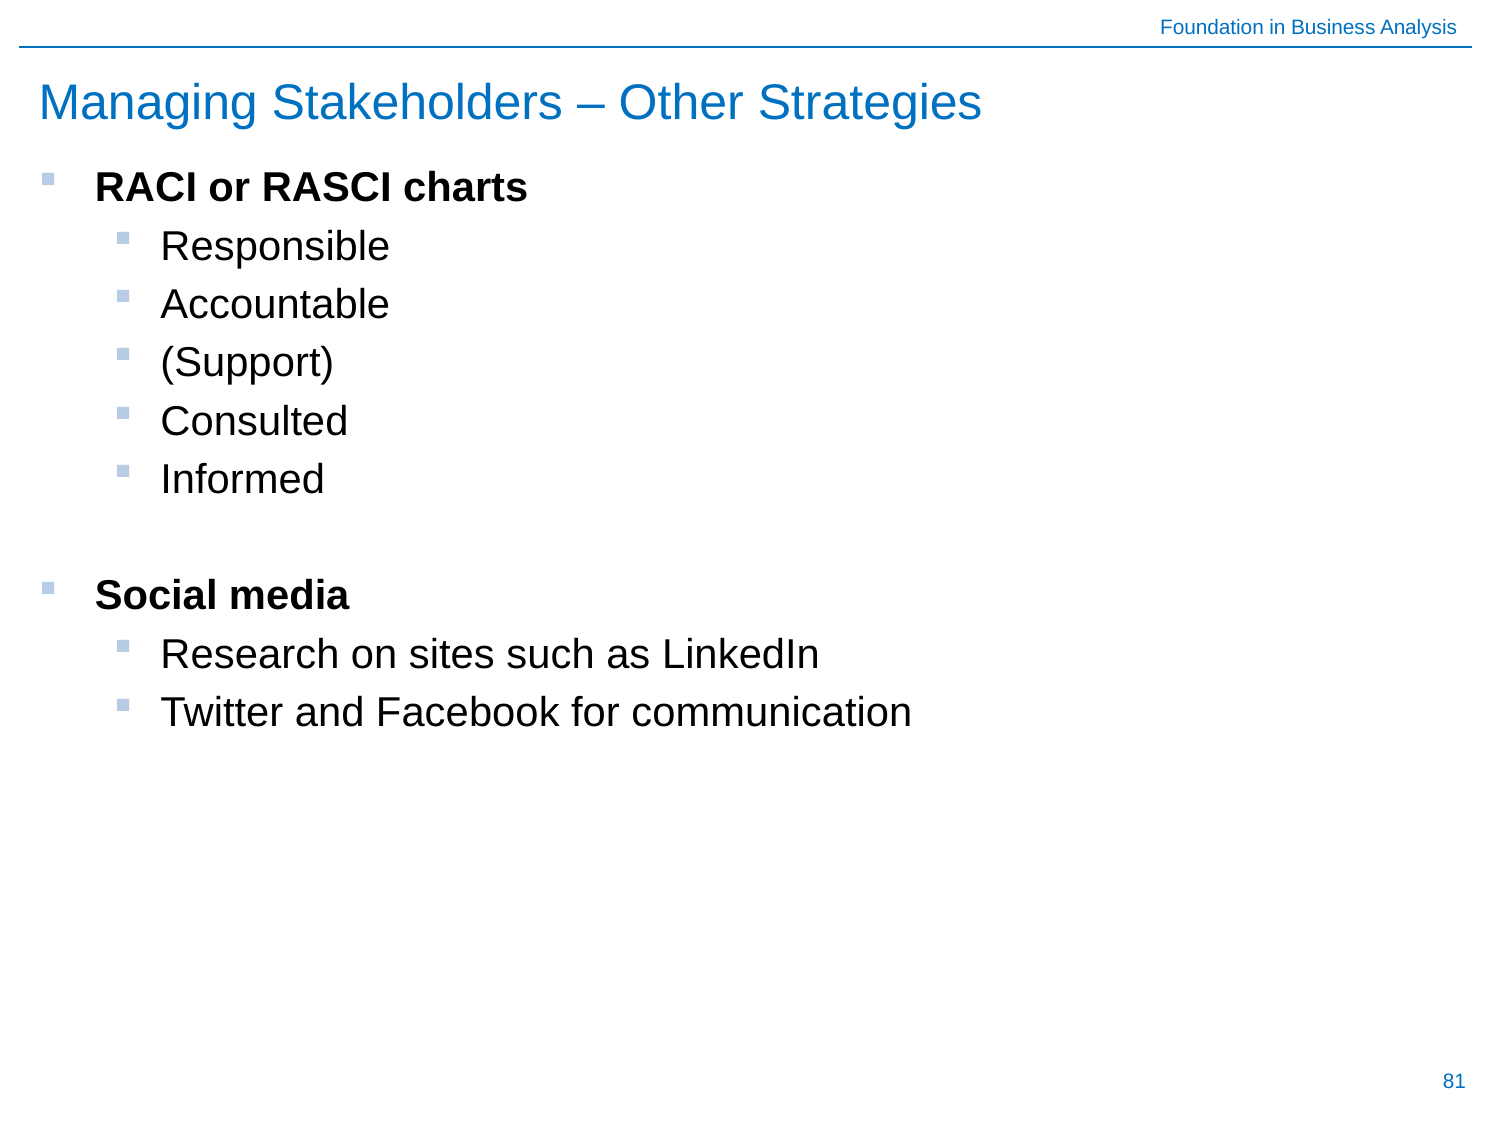

# Managing Stakeholders – Other Strategies
RACI or RASCI charts
Responsible
Accountable
(Support)
Consulted
Informed

Social media
Research on sites such as LinkedIn
Twitter and Facebook for communication